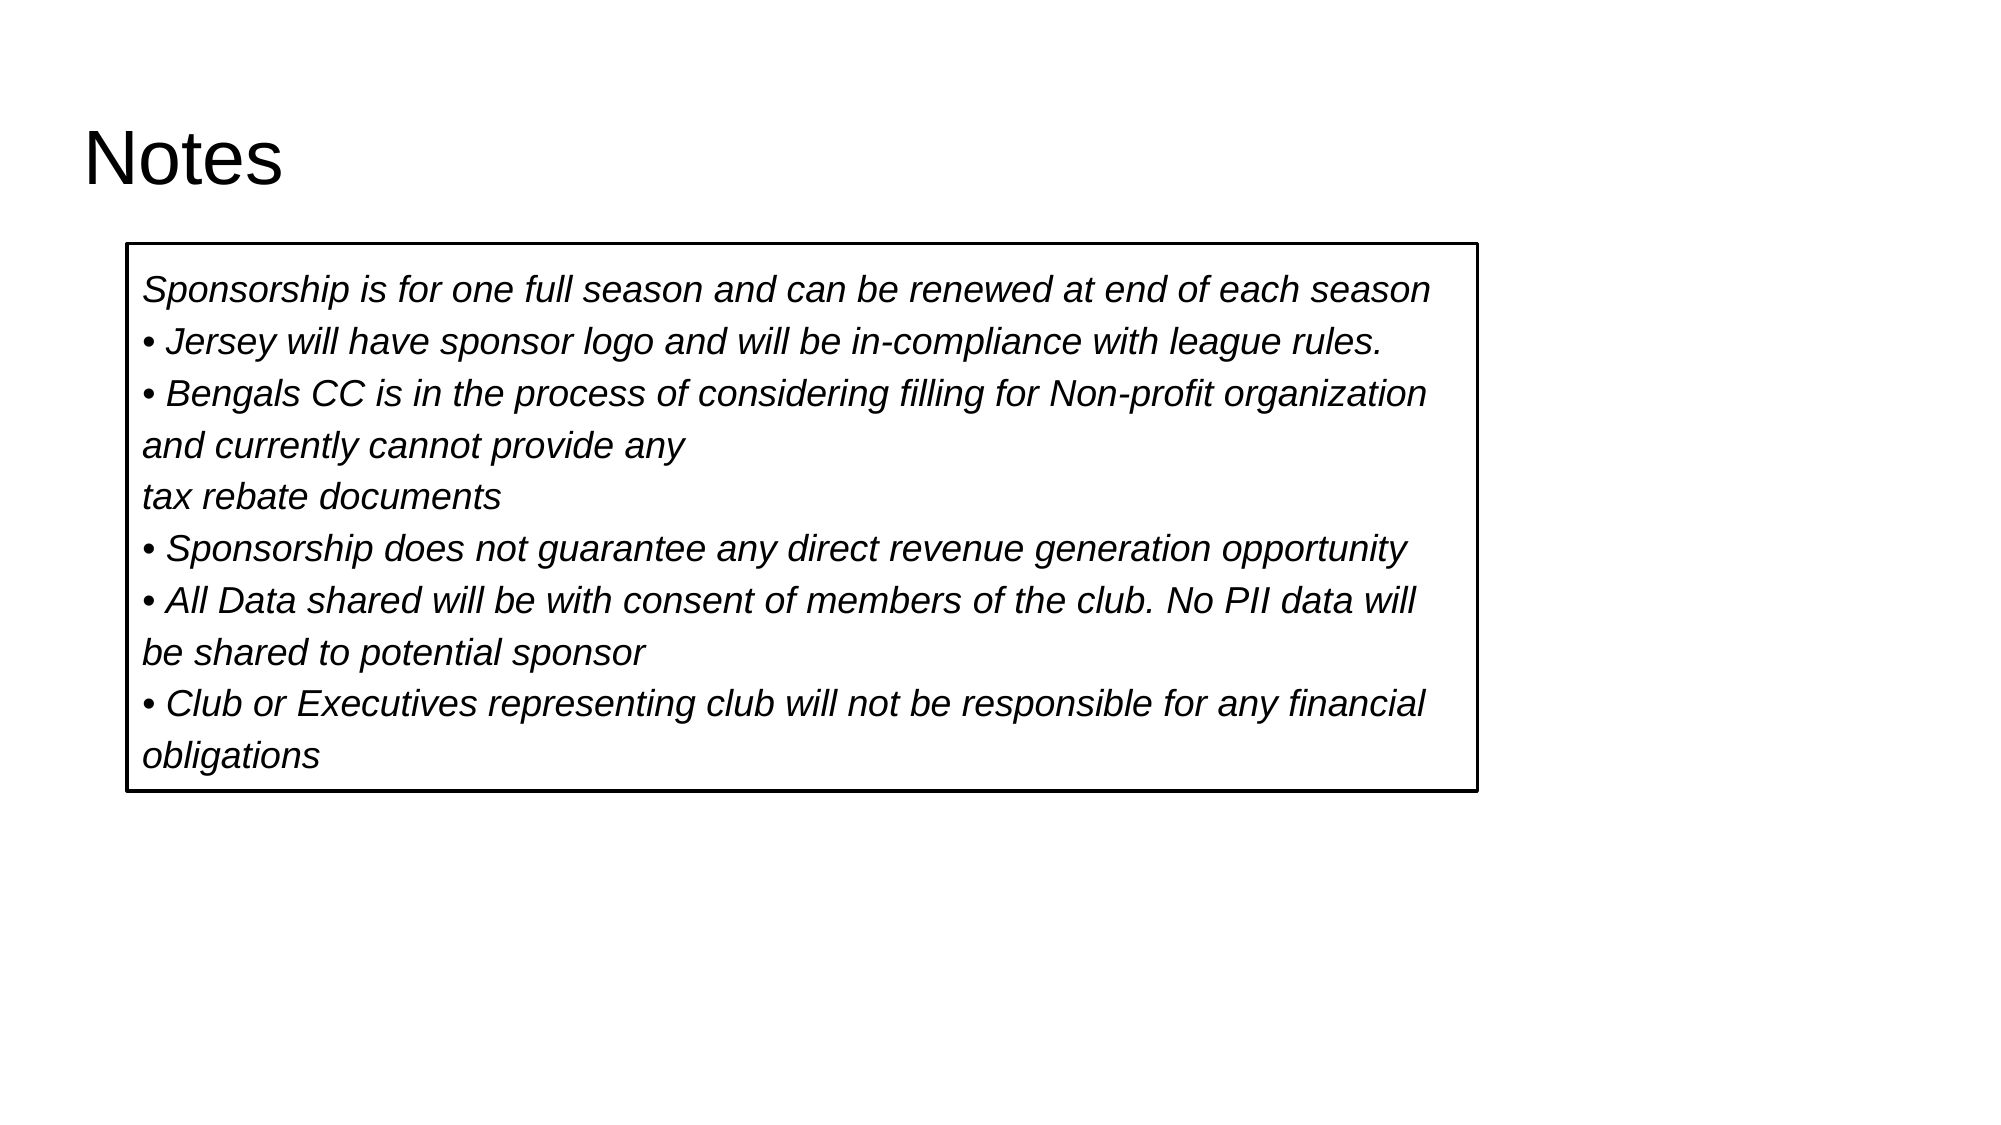

# Notes
Sponsorship is for one full season and can be renewed at end of each season
• Jersey will have sponsor logo and will be in-compliance with league rules.
• Bengals CC is in the process of considering filling for Non-profit organization and currently cannot provide any
tax rebate documents
• Sponsorship does not guarantee any direct revenue generation opportunity
• All Data shared will be with consent of members of the club. No PII data will be shared to potential sponsor
• Club or Executives representing club will not be responsible for any financial obligations